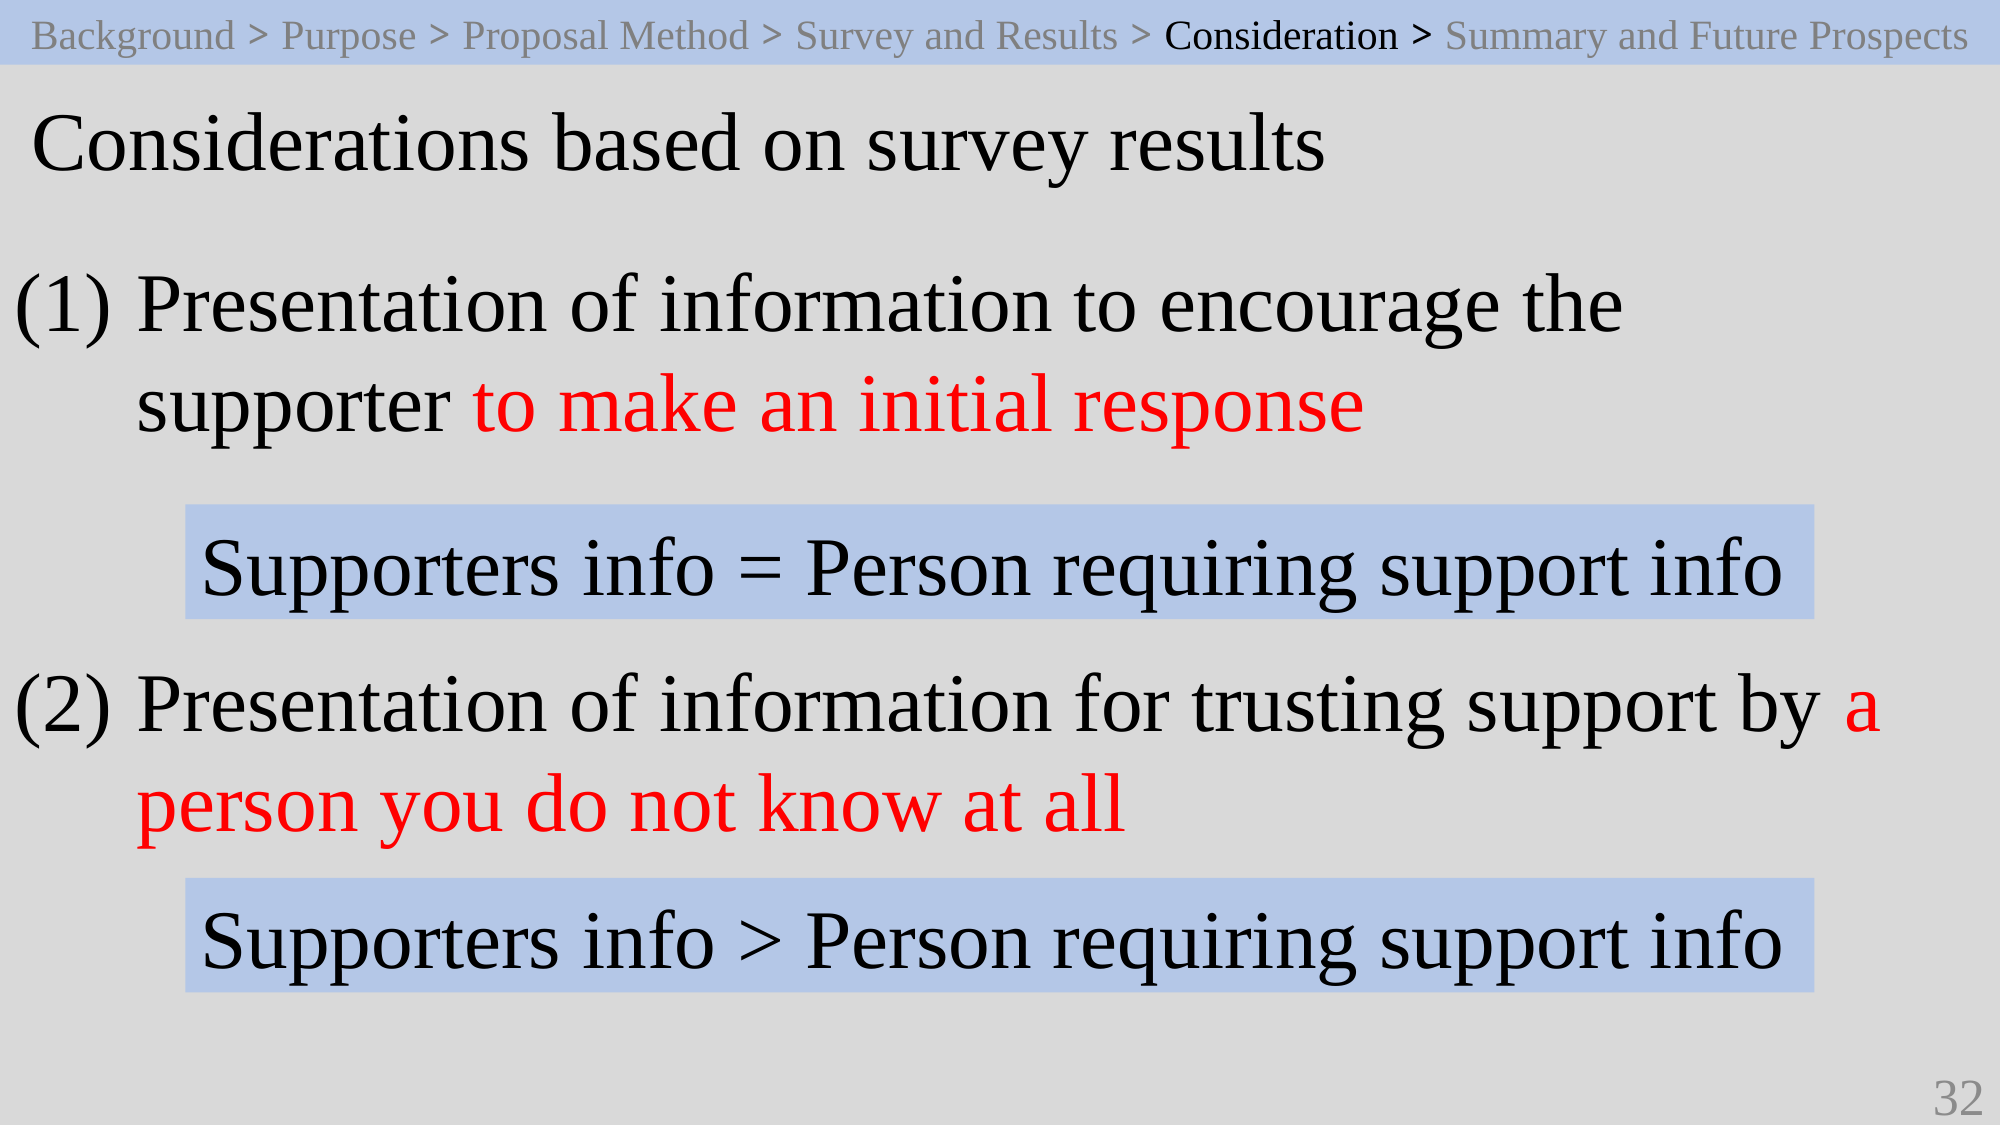

Background > Purpose > Proposal Method > Survey and Results > Consideration > Summary and Future Prospects
Considerations based on survey results
Presentation of information to encourage the supporter to make an initial response

Presentation of information for trusting support by a person you do not know at all
Supporters info = Person requiring support info
Supporters info > Person requiring support info
32